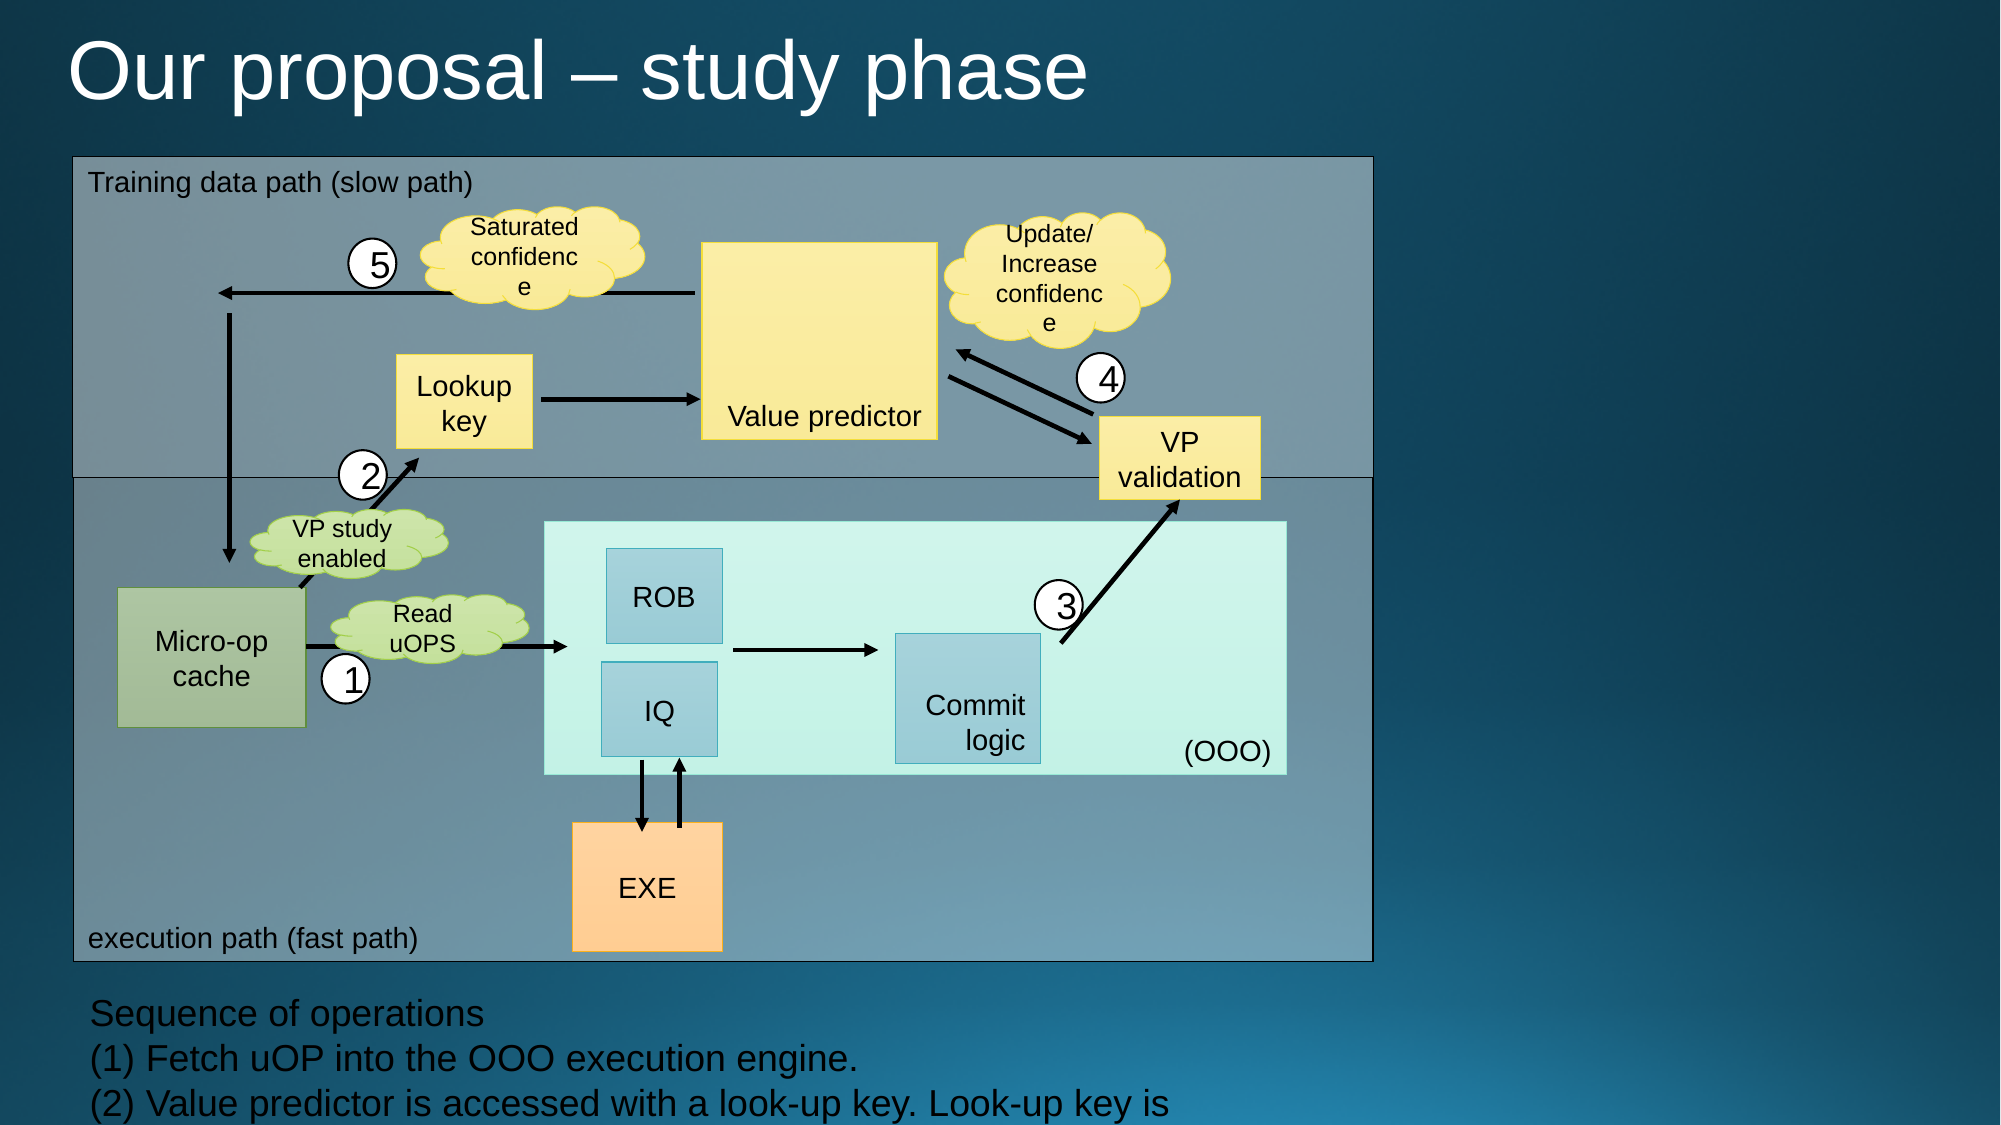

# Our proposal – study phase
Training data path (slow path)
Saturated confidence
Update/
Increase confidence
5
Value predictor
4
Lookup key
VP validation
2
execution path (fast path)
VP study enabled
(OOO)
ROB
3
Micro-op cache
Read uOPS
Commit logic
1
IQ
EXE
Sequence of operations
Fetch uOP into the OOO execution engine.
Value predictor is accessed with a look-up key. Look-up key is stored in the corresponding ROB entry.
Commit logic compares the actual value with the predicted value.
Update value predictor value (if needed) and confidence mechanism.
Once training process completes, move the value into the corresponding uOP cache entry. Set the PV bit and clear the TV bit.